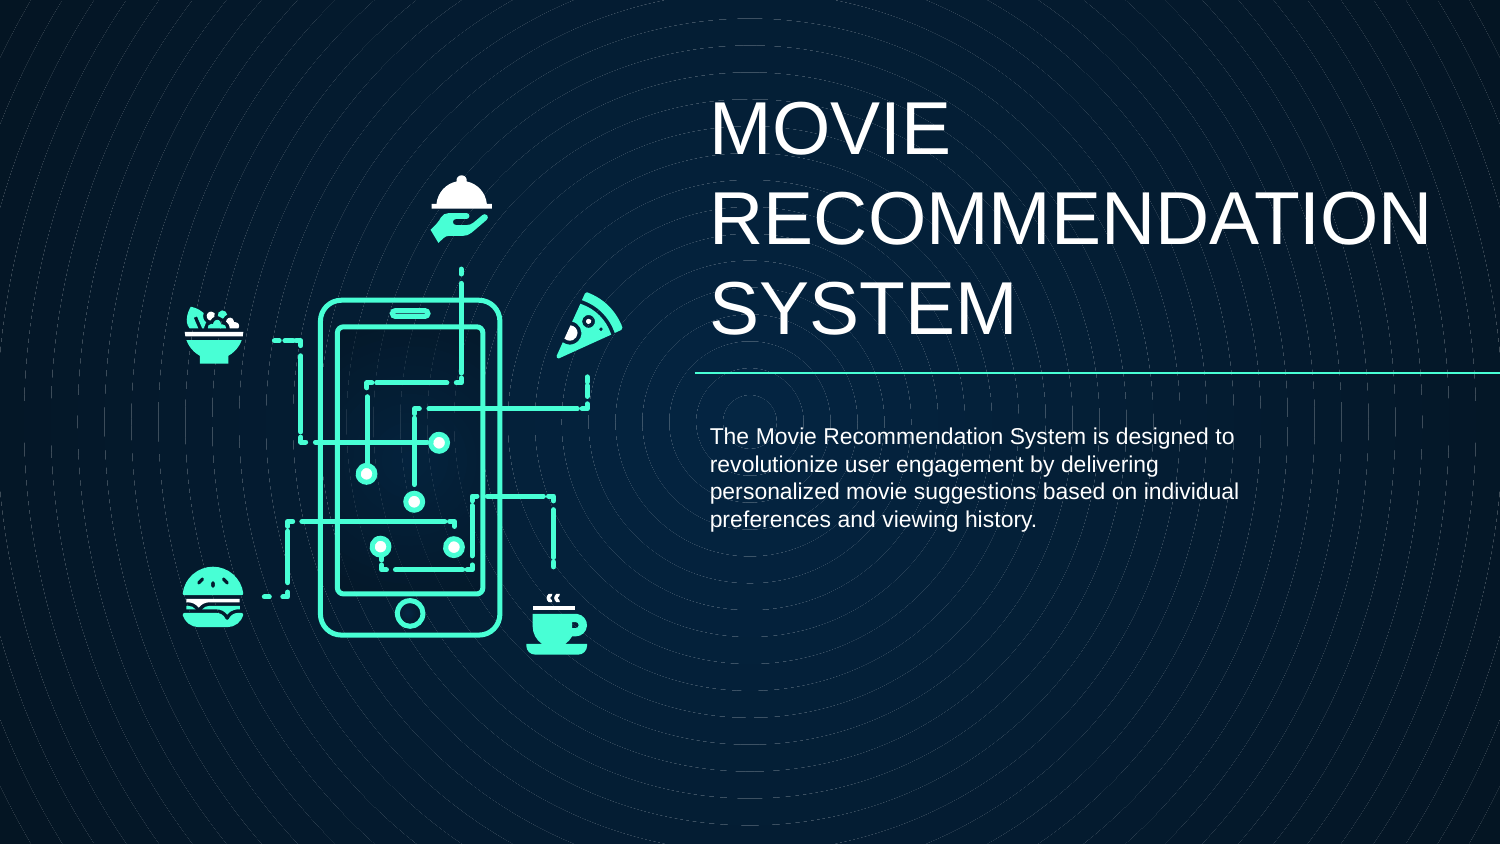

# MOVIE RECOMMENDATION SYSTEM

The Movie Recommendation System is designed to revolutionize user engagement by delivering personalized movie suggestions based on individual preferences and viewing history.